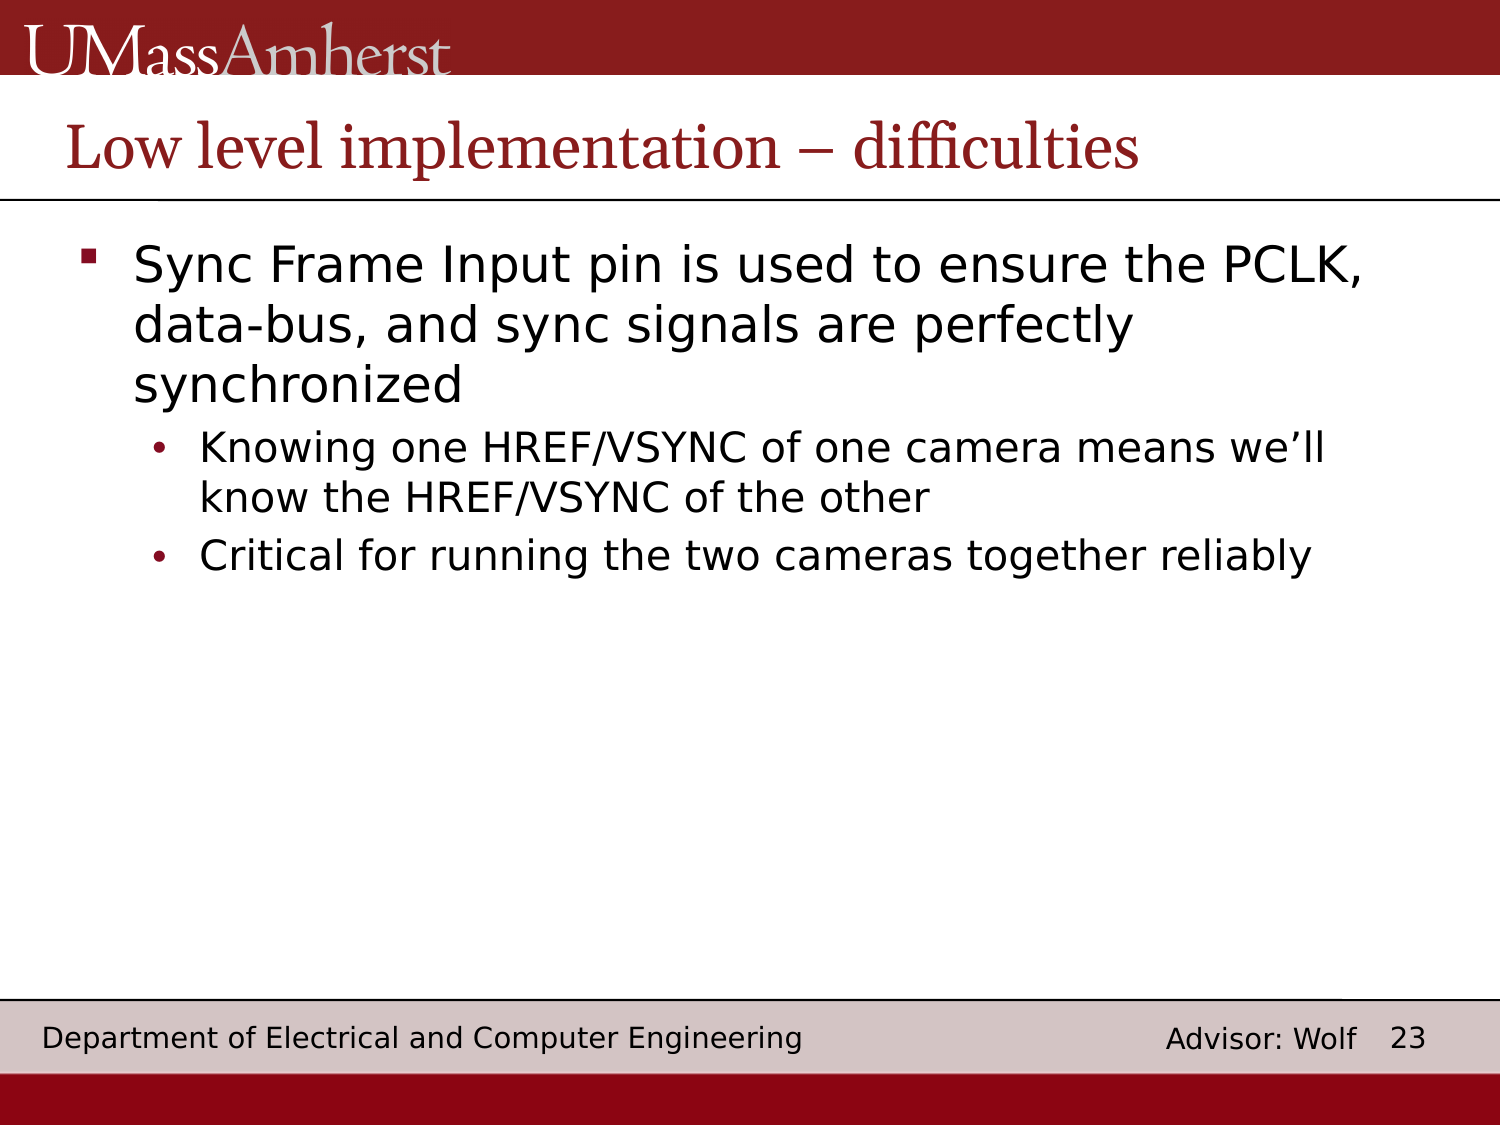

# Low level implementation – difficulties
Sync Frame Input pin is used to ensure the PCLK, data-bus, and sync signals are perfectly synchronized
Knowing one HREF/VSYNC of one camera means we’ll know the HREF/VSYNC of the other
Critical for running the two cameras together reliably